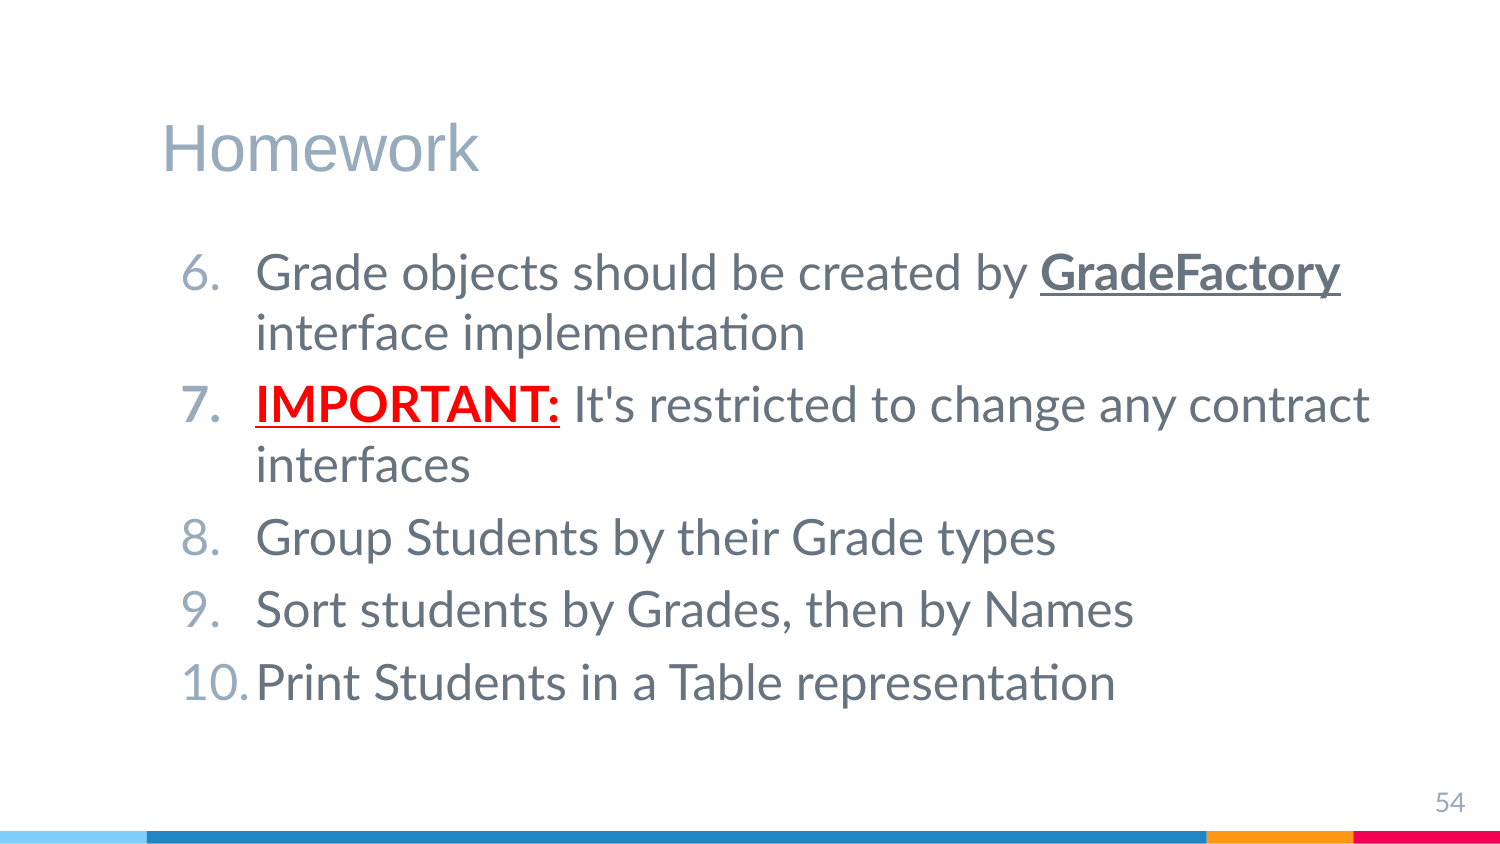

# Homework
Grade objects should be created by GradeFactory interface implementation
IMPORTANT: It's restricted to change any contract interfaces
Group Students by their Grade types
Sort students by Grades, then by Names
Print Students in a Table representation

54